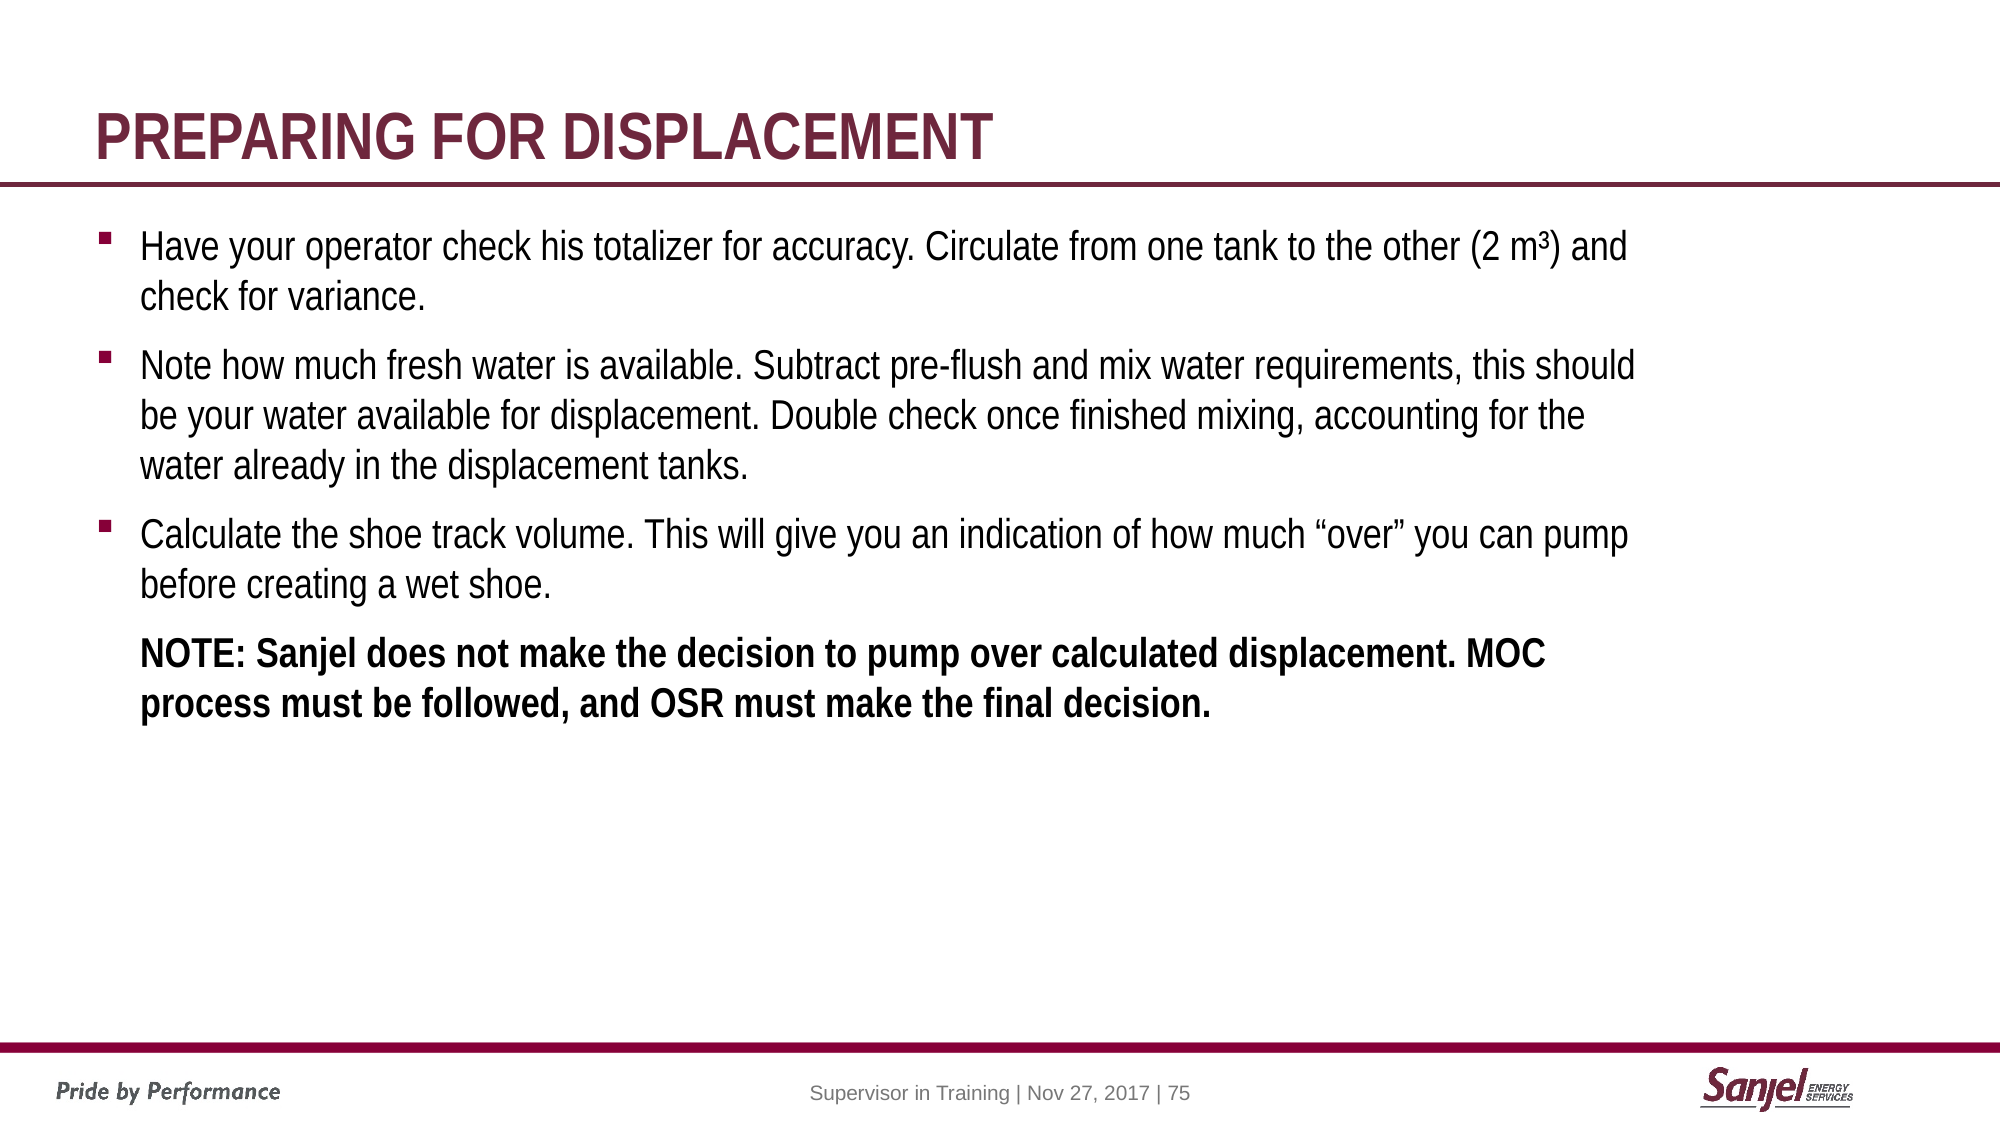

# Preparing for displacement
Have your operator check his totalizer for accuracy. Circulate from one tank to the other (2 m³) and check for variance.
Note how much fresh water is available. Subtract pre-flush and mix water requirements, this should be your water available for displacement. Double check once finished mixing, accounting for the water already in the displacement tanks.
Calculate the shoe track volume. This will give you an indication of how much “over” you can pump before creating a wet shoe.
NOTE: Sanjel does not make the decision to pump over calculated displacement. MOC process must be followed, and OSR must make the final decision.